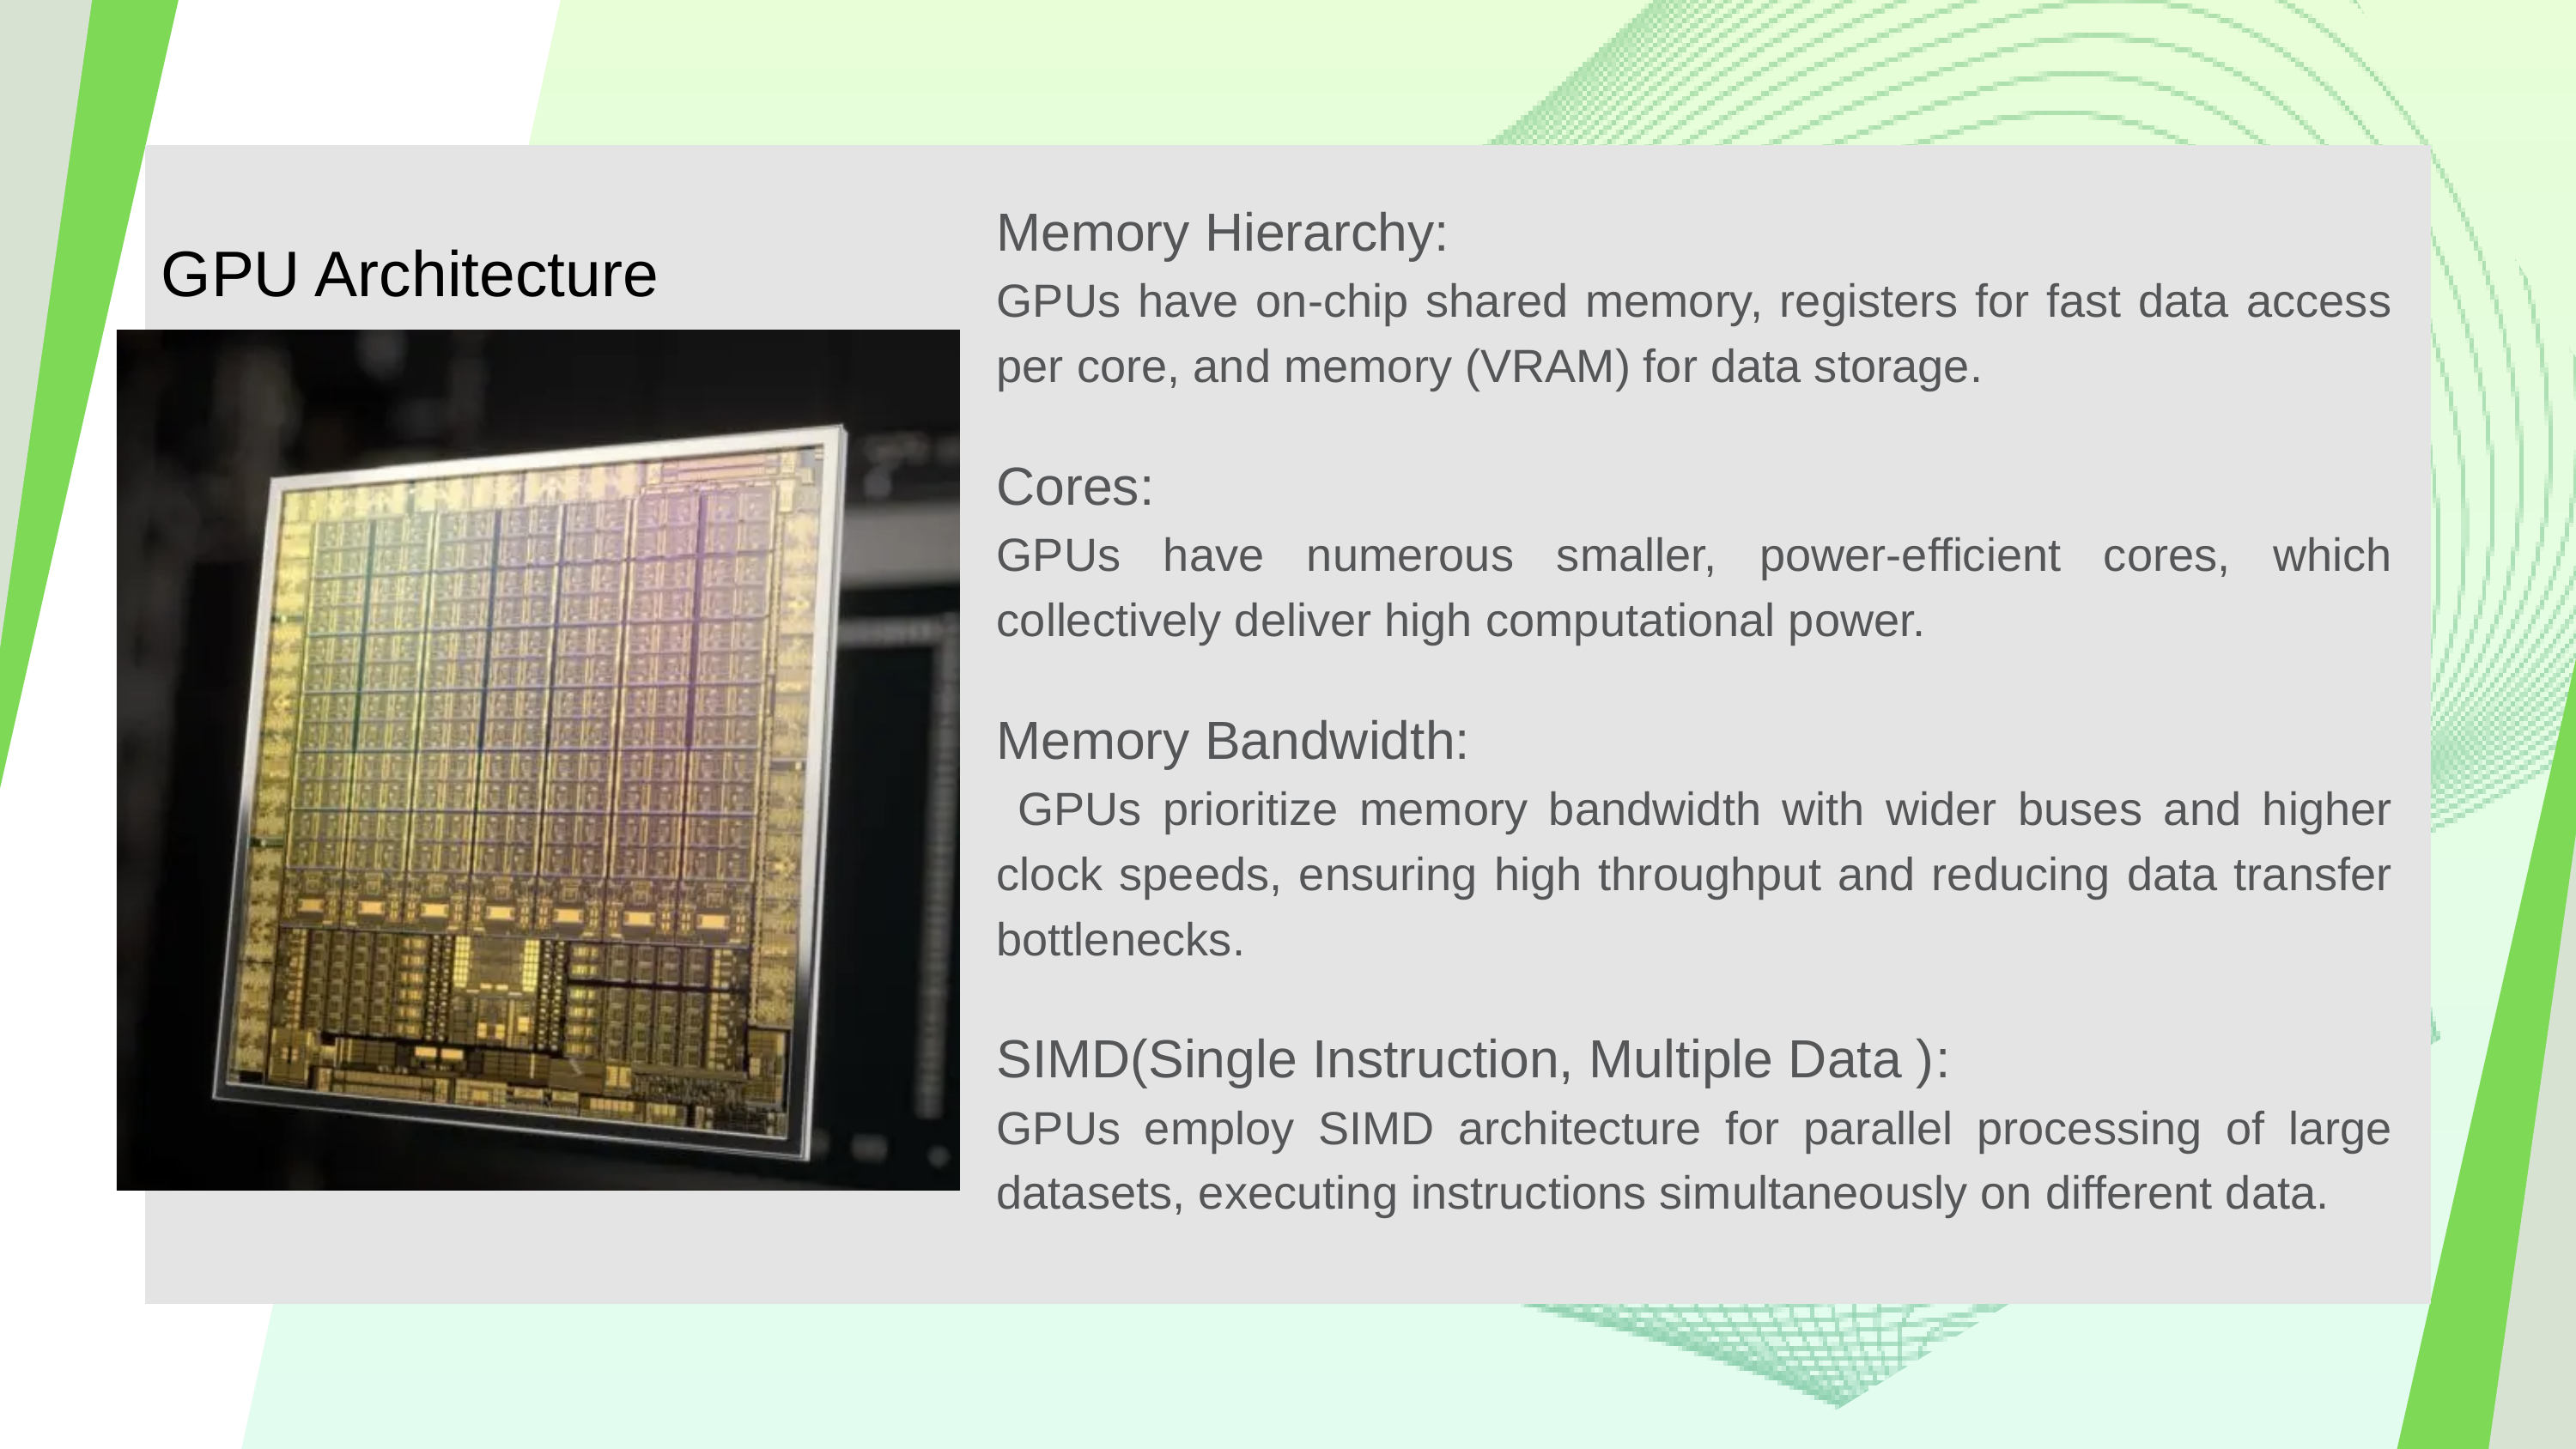

Memory Hierarchy:
GPUs have on-chip shared memory, registers for fast data access per core, and memory (VRAM) for data storage.
GPU Architecture

Cores:
GPUs have numerous smaller, power-efficient cores, which collectively deliver high computational power.

Memory Bandwidth:
 GPUs prioritize memory bandwidth with wider buses and higher clock speeds, ensuring high throughput and reducing data transfer bottlenecks.
SIMD(Single Instruction, Multiple Data ):
GPUs employ SIMD architecture for parallel processing of large datasets, executing instructions simultaneously on different data.